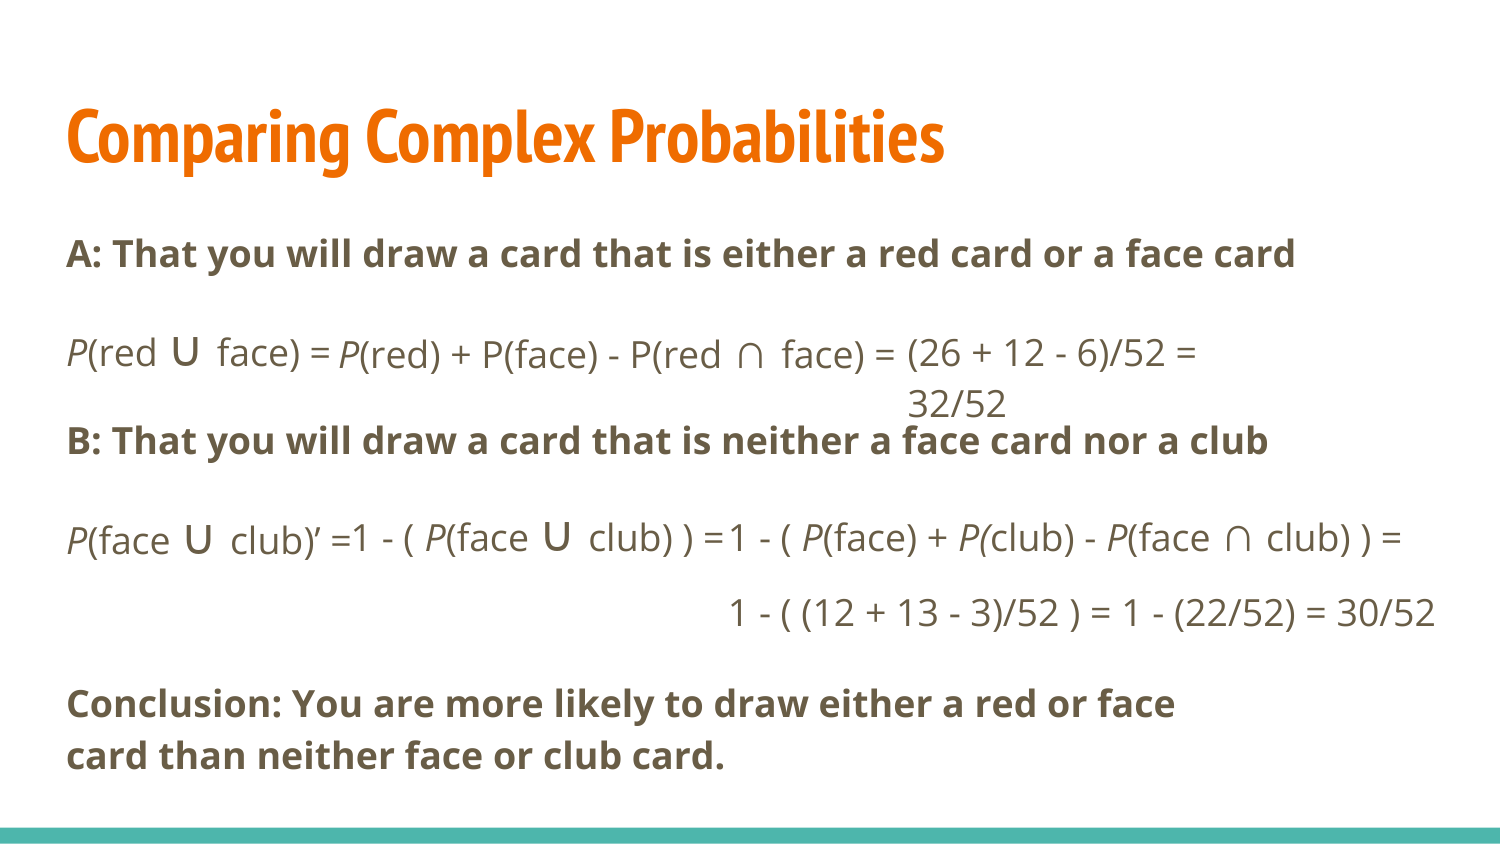

# Comparing Complex Probabilities
A: That you will draw a card that is either a red card or a face card
P(red ∪ face) =
B: That you will draw a card that is neither a face card nor a club
P(face ∪ club)’ =

P(red) + P(face) - P(red ∩ face) =
(26 + 12 - 6)/52 = 32/52
1 - ( P(face ∪ club) ) =
1 - ( P(face) + P(club) - P(face ∩ club) ) =
1 - ( (12 + 13 - 3)/52 ) = 1 - (22/52) = 30/52
Conclusion: You are more likely to draw either a red or face card than neither face or club card.